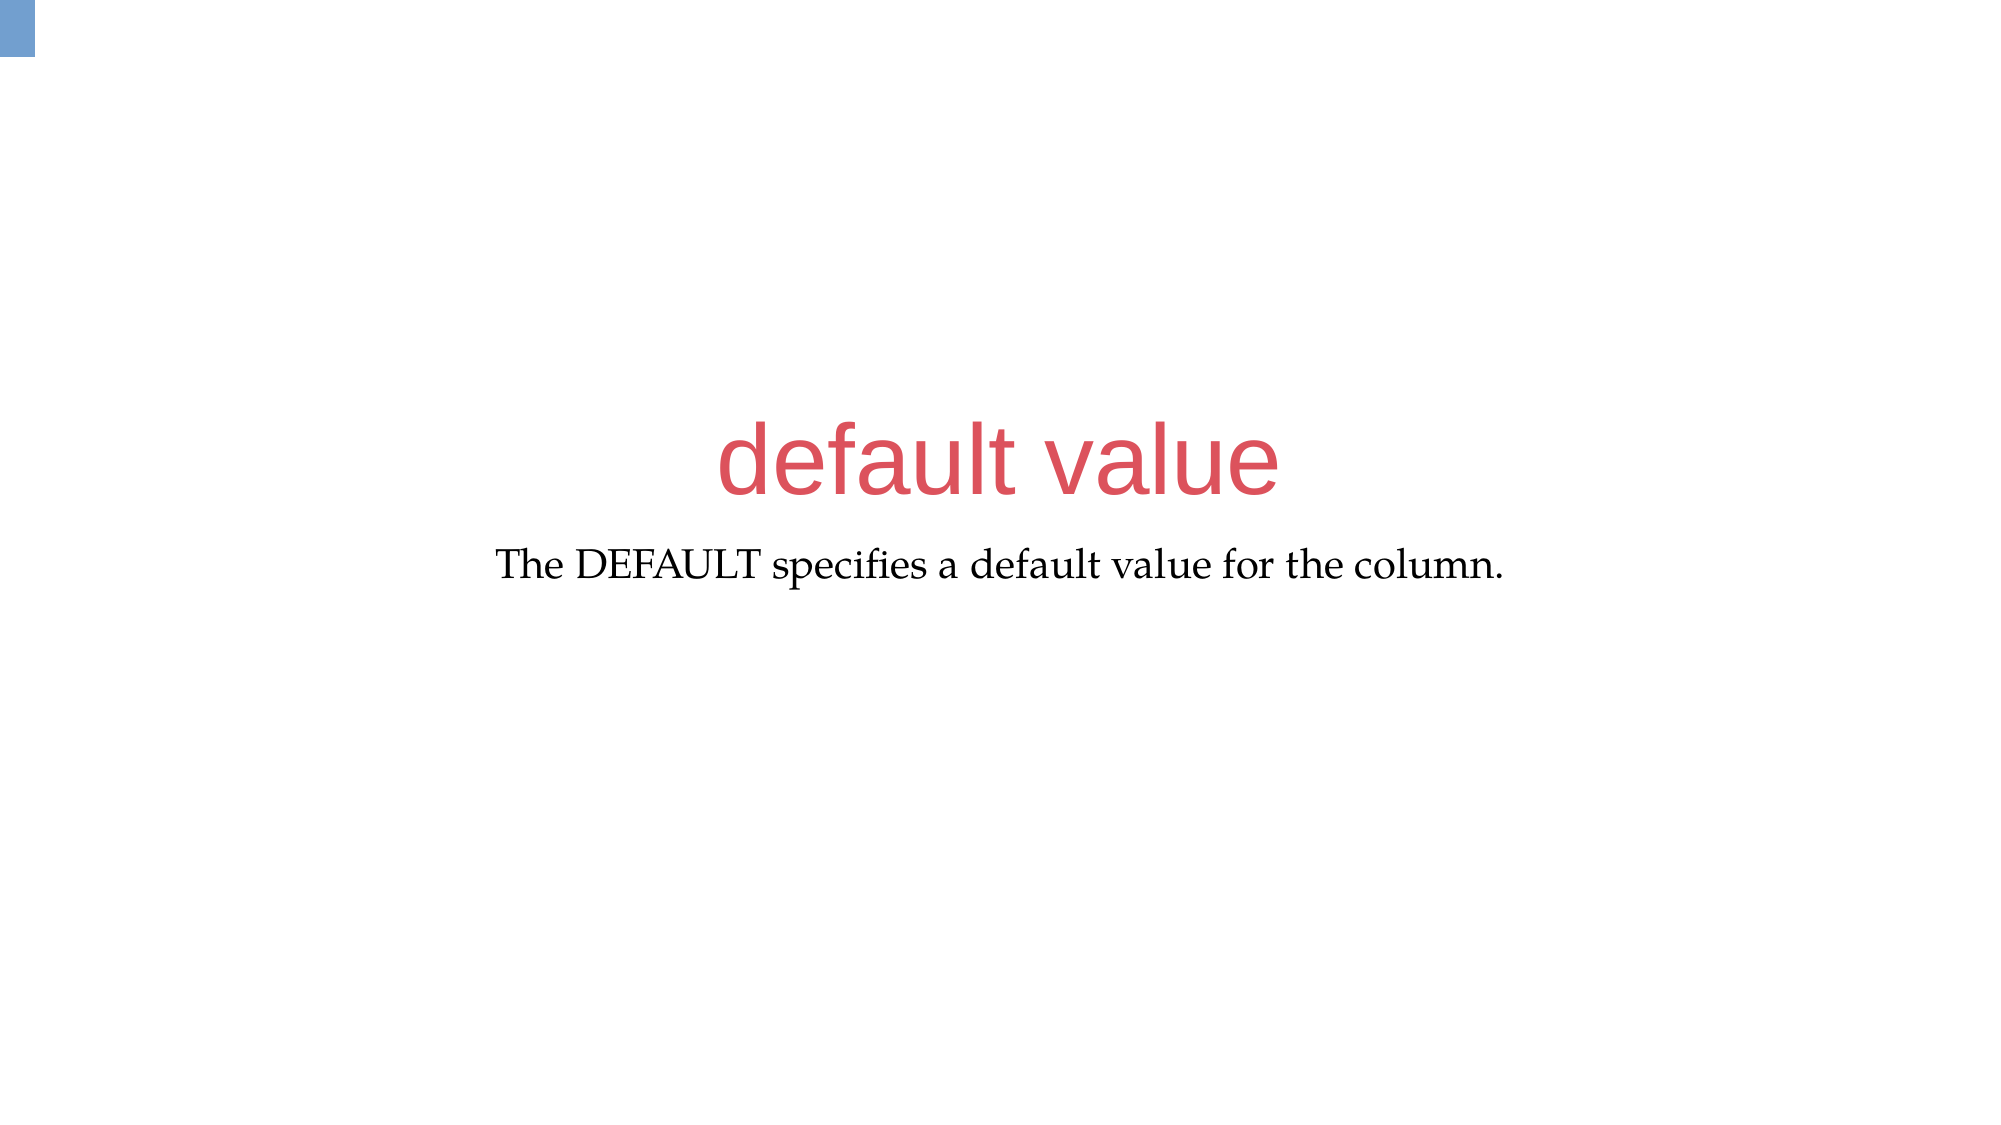

default value
The DEFAULT specifies a default value for the column.